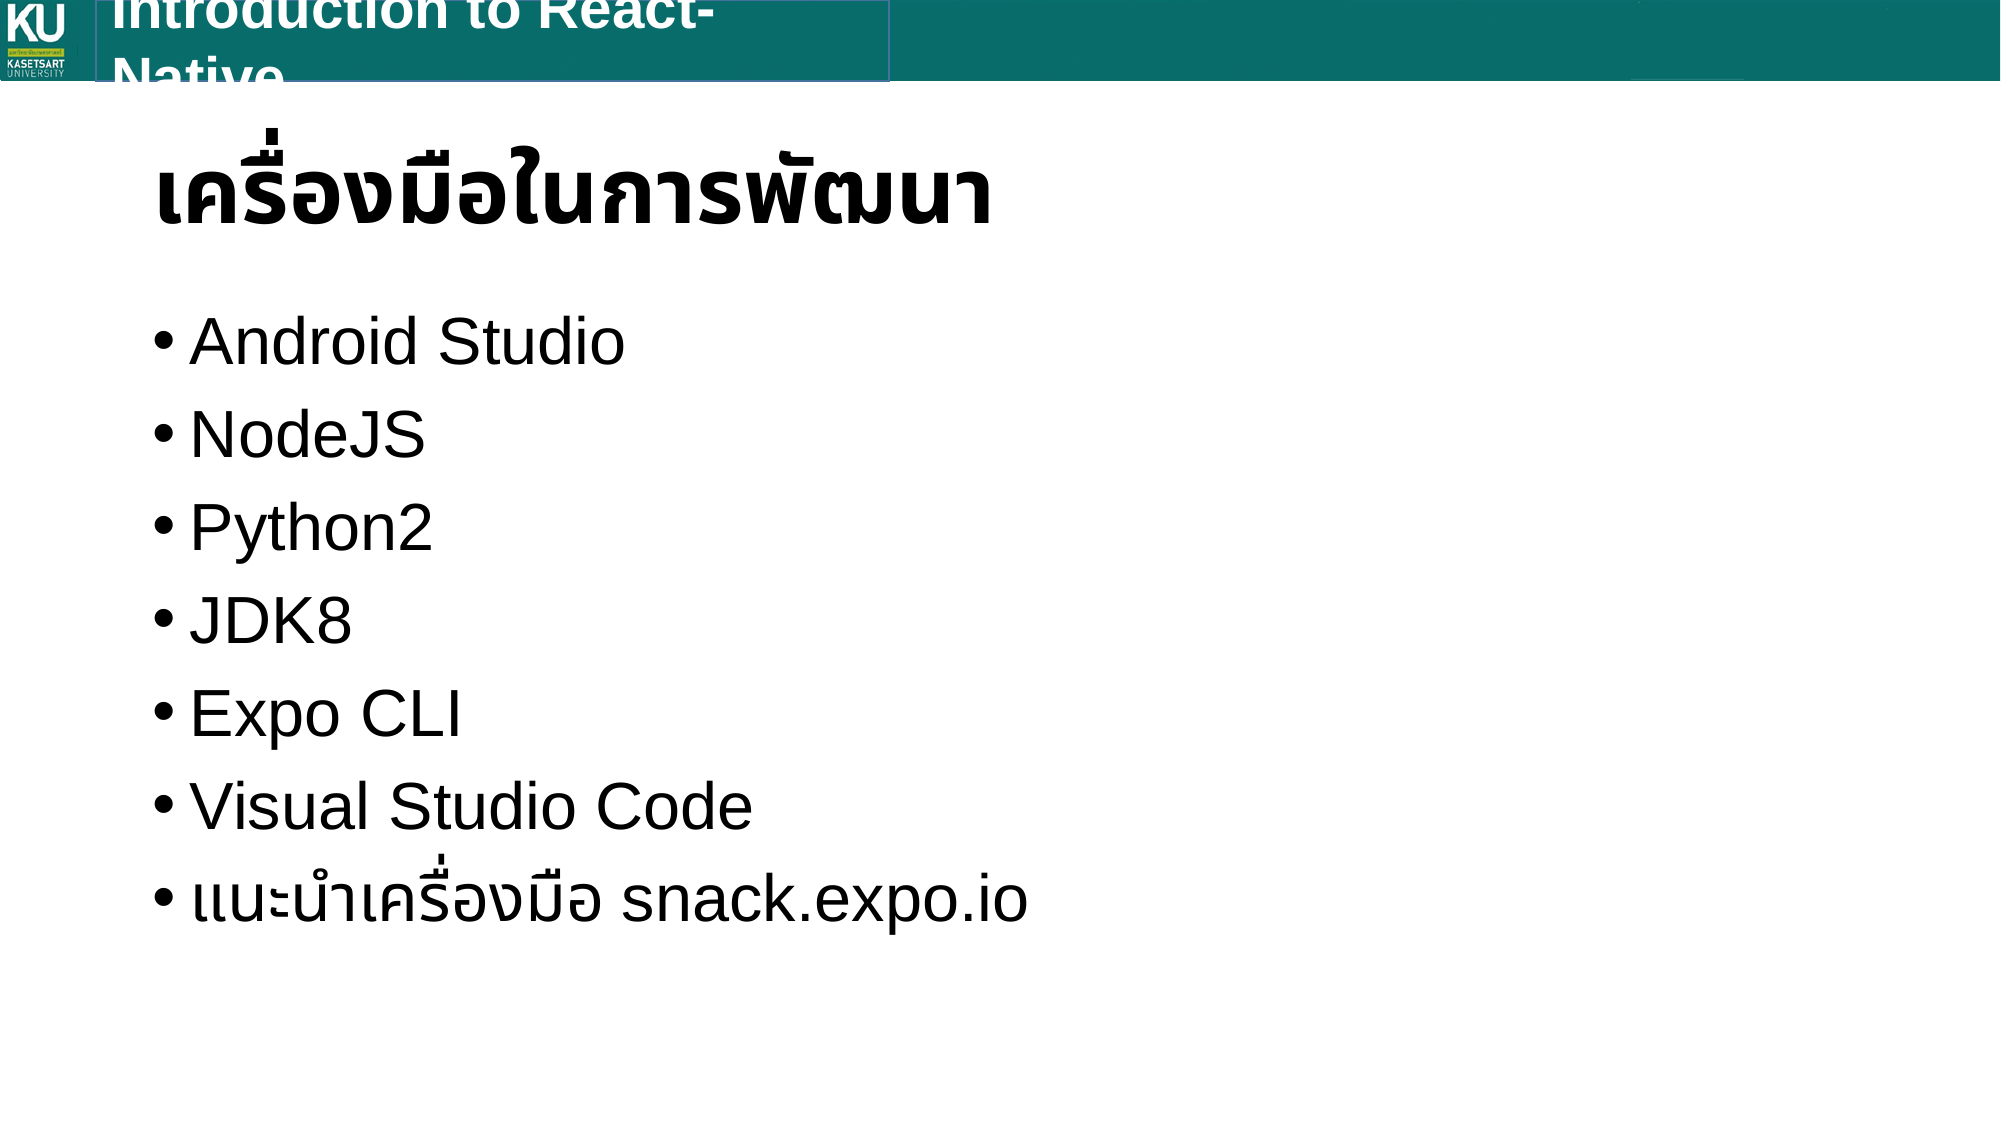

Introduction to React-Native
# เครื่องมือในการพัฒนา
Android Studio
NodeJS
Python2
JDK8
Expo CLI
Visual Studio Code
แนะนำเครื่องมือ snack.expo.io